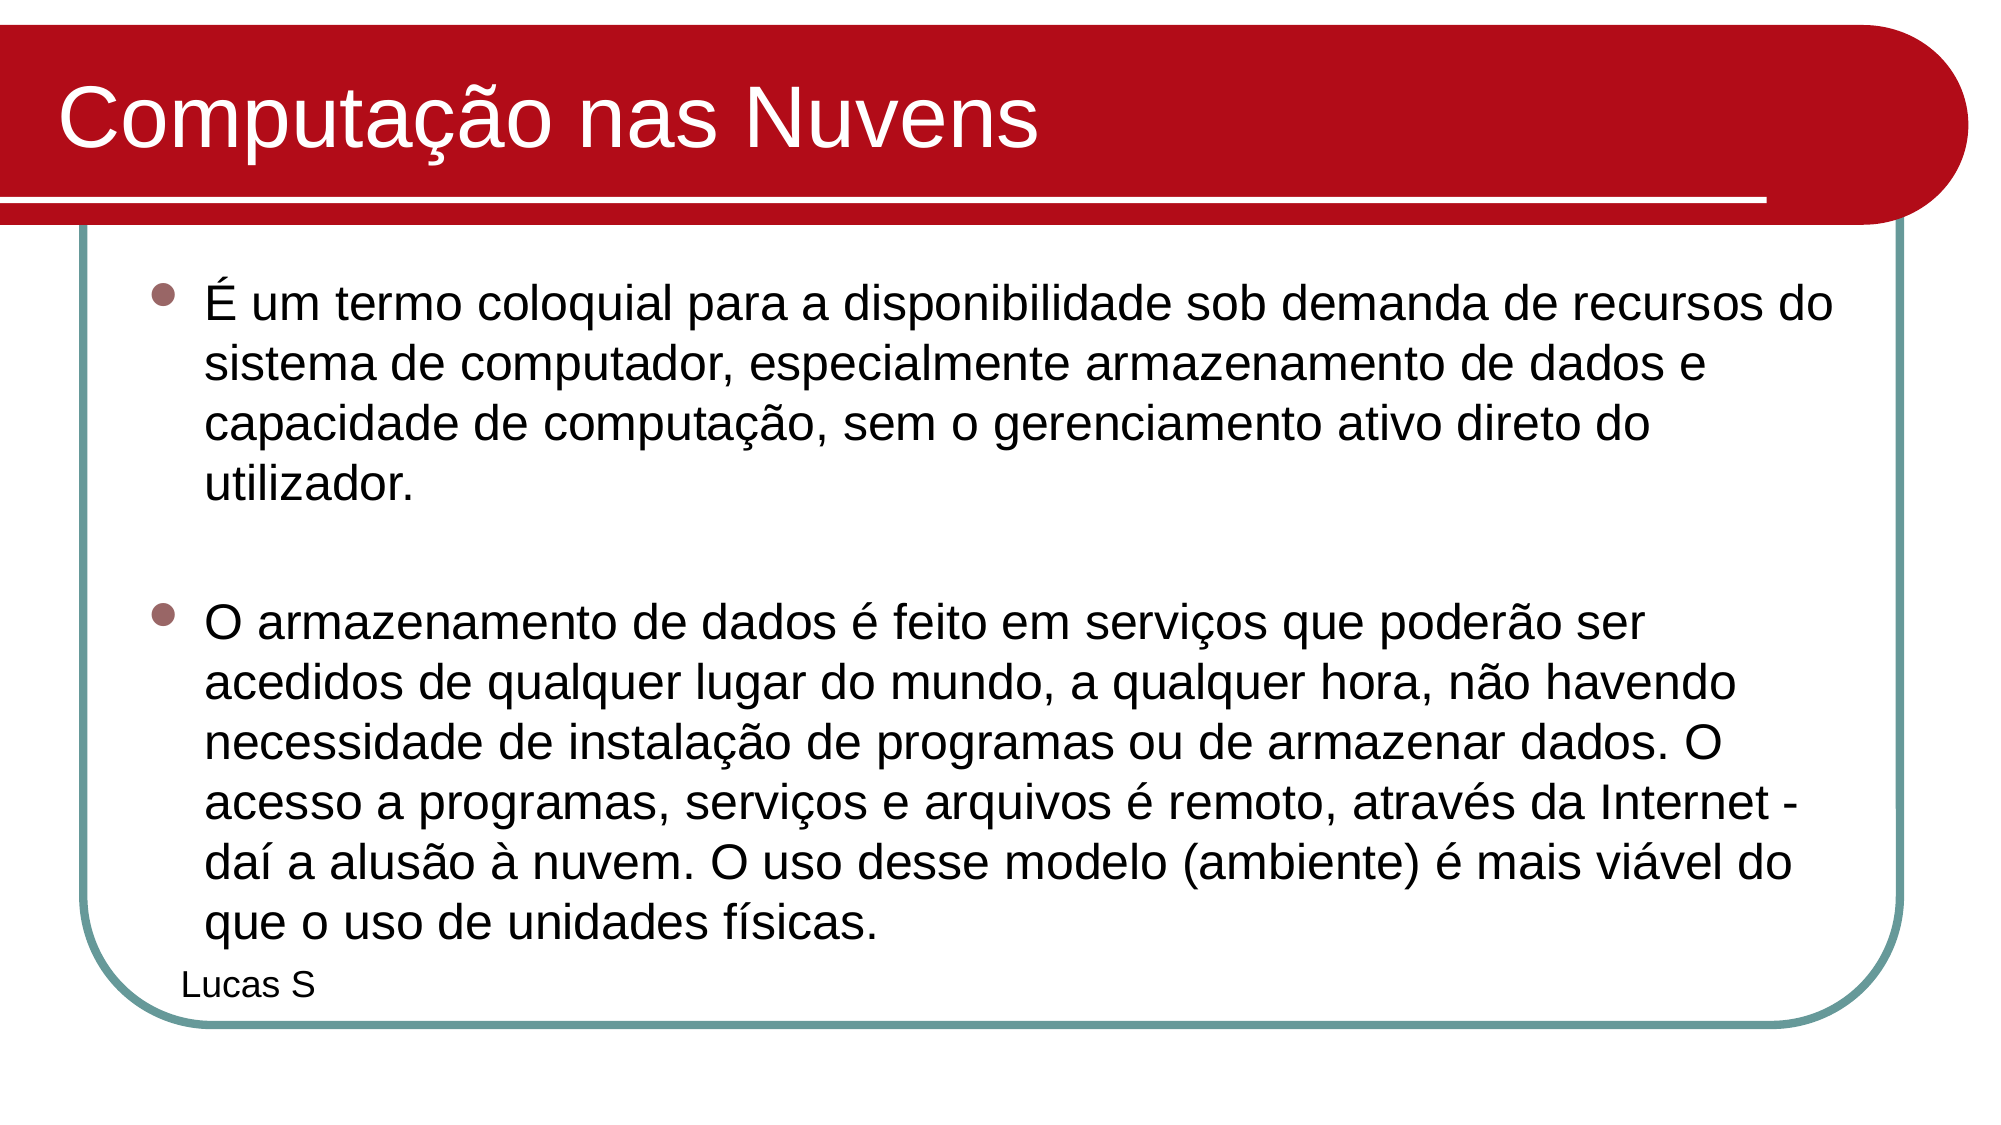

# Computação nas Nuvens
É um termo coloquial para a disponibilidade sob demanda de recursos do sistema de computador, especialmente armazenamento de dados e capacidade de computação, sem o gerenciamento ativo direto do utilizador.

O armazenamento de dados é feito em serviços que poderão ser acedidos de qualquer lugar do mundo, a qualquer hora, não havendo necessidade de instalação de programas ou de armazenar dados. O acesso a programas, serviços e arquivos é remoto, através da Internet - daí a alusão à nuvem. O uso desse modelo (ambiente) é mais viável do que o uso de unidades físicas.
Lucas S